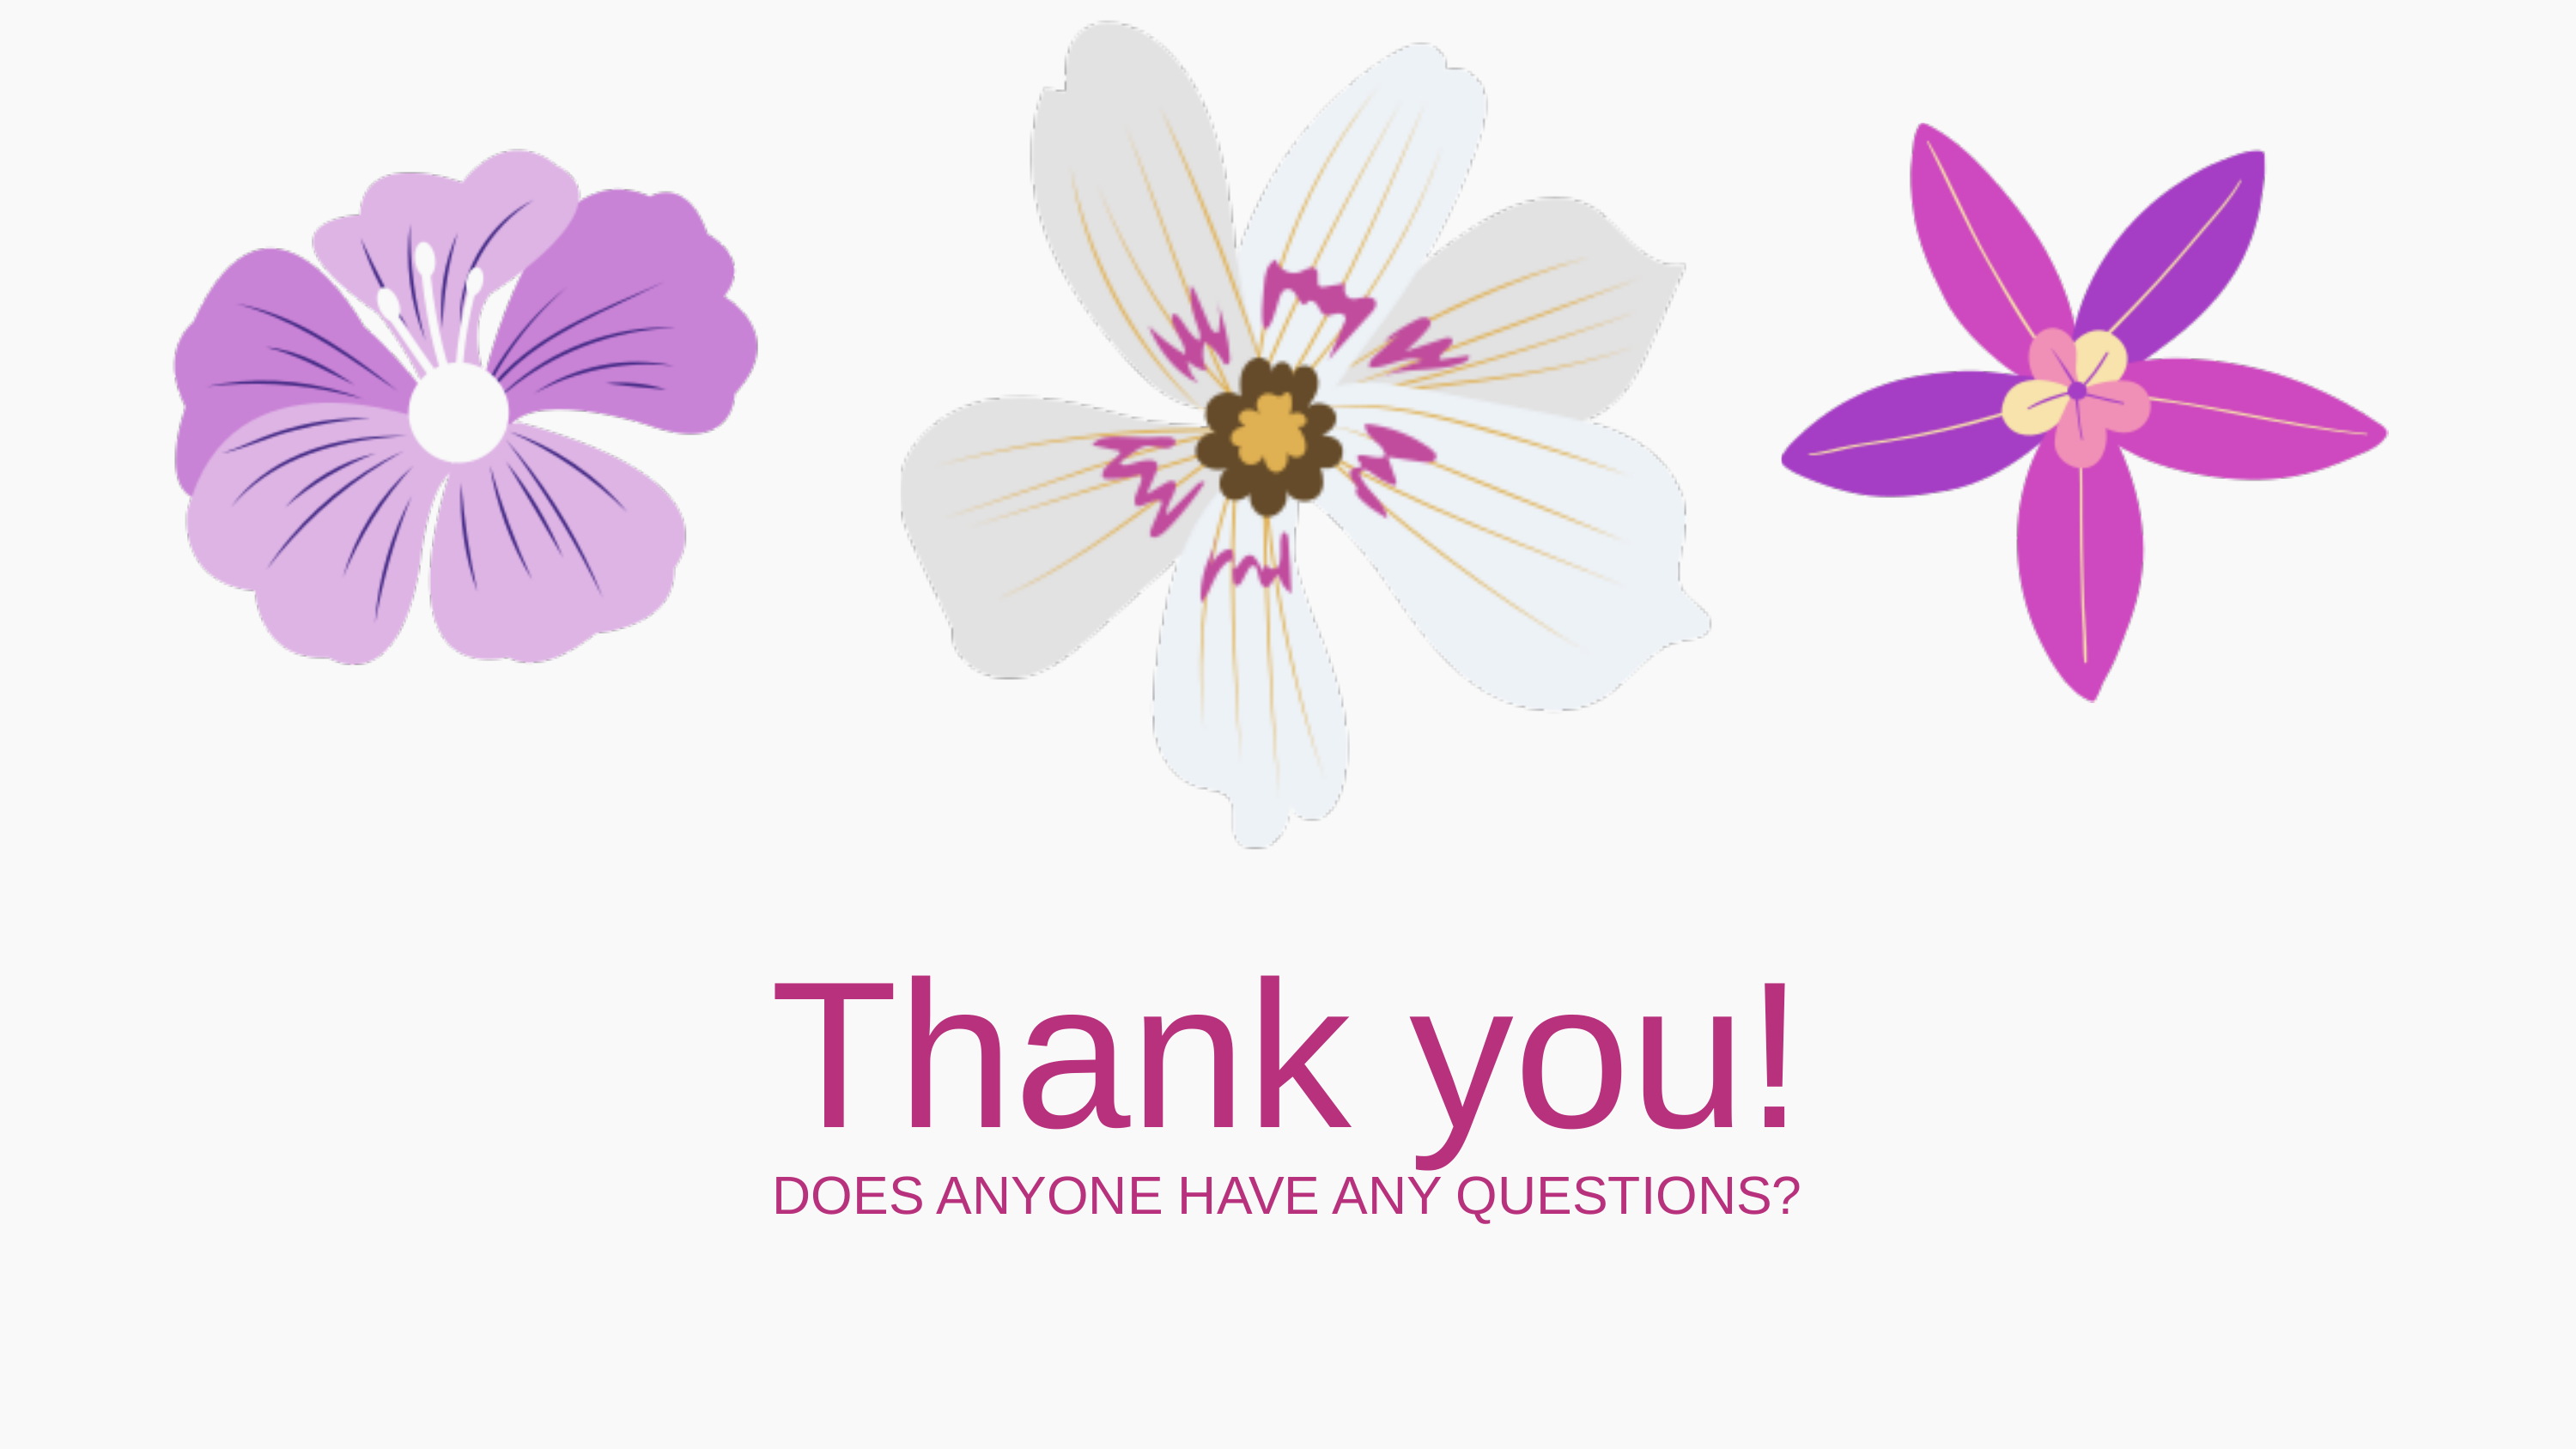

Thank you!
DOES ANYONE HAVE ANY QUESTIONS?